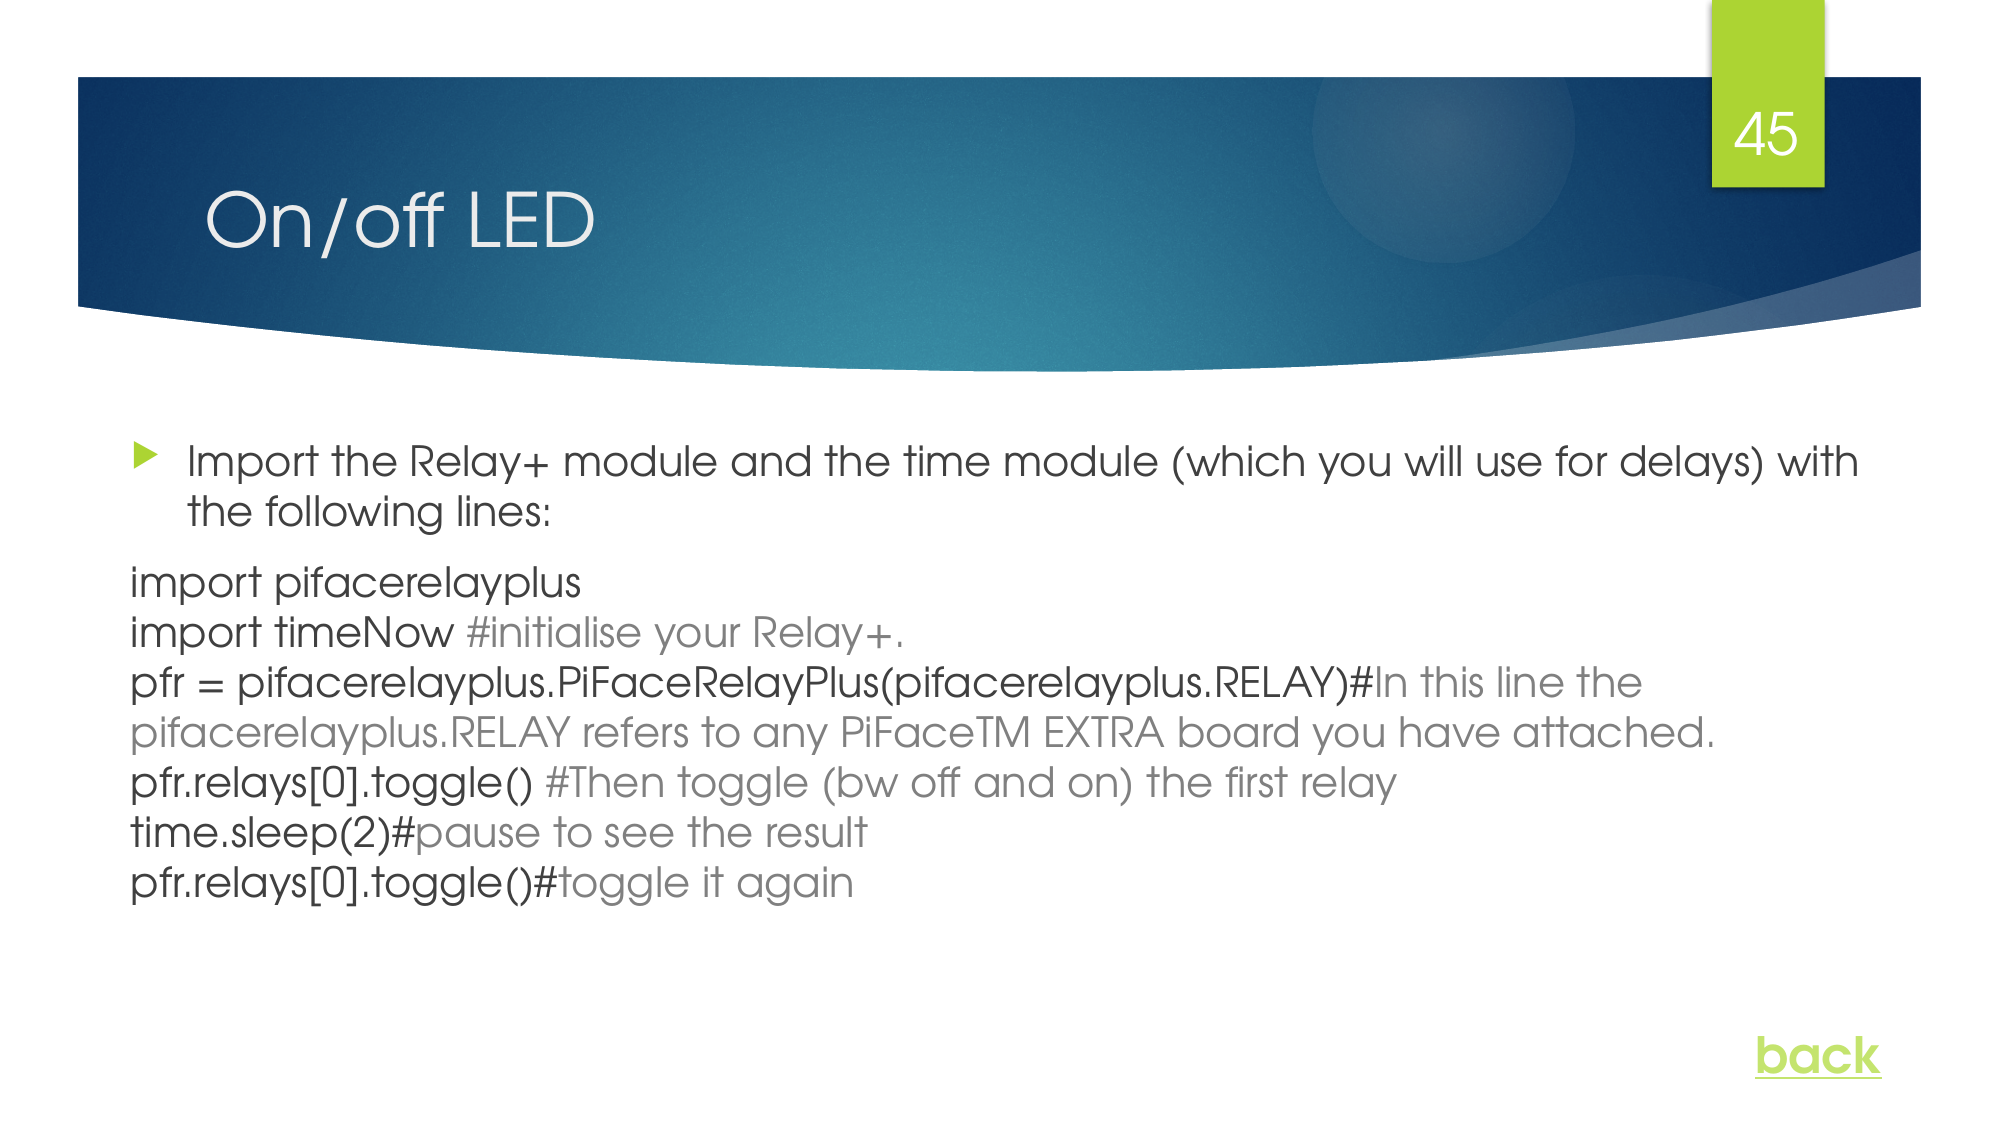

45
# On/off LED
Import the Relay+ module and the time module (which you will use for delays) with the following lines:
import pifacerelayplus
import timeNow #initialise your Relay+.
pfr = pifacerelayplus.PiFaceRelayPlus(pifacerelayplus.RELAY)#In this line the                   pifacerelayplus.RELAY refers to any PiFaceTM EXTRA board you have attached.
pfr.relays[0].toggle() #Then toggle (bw off and on) the first relay
time.sleep(2)#pause to see the result
pfr.relays[0].toggle()#toggle it again

back